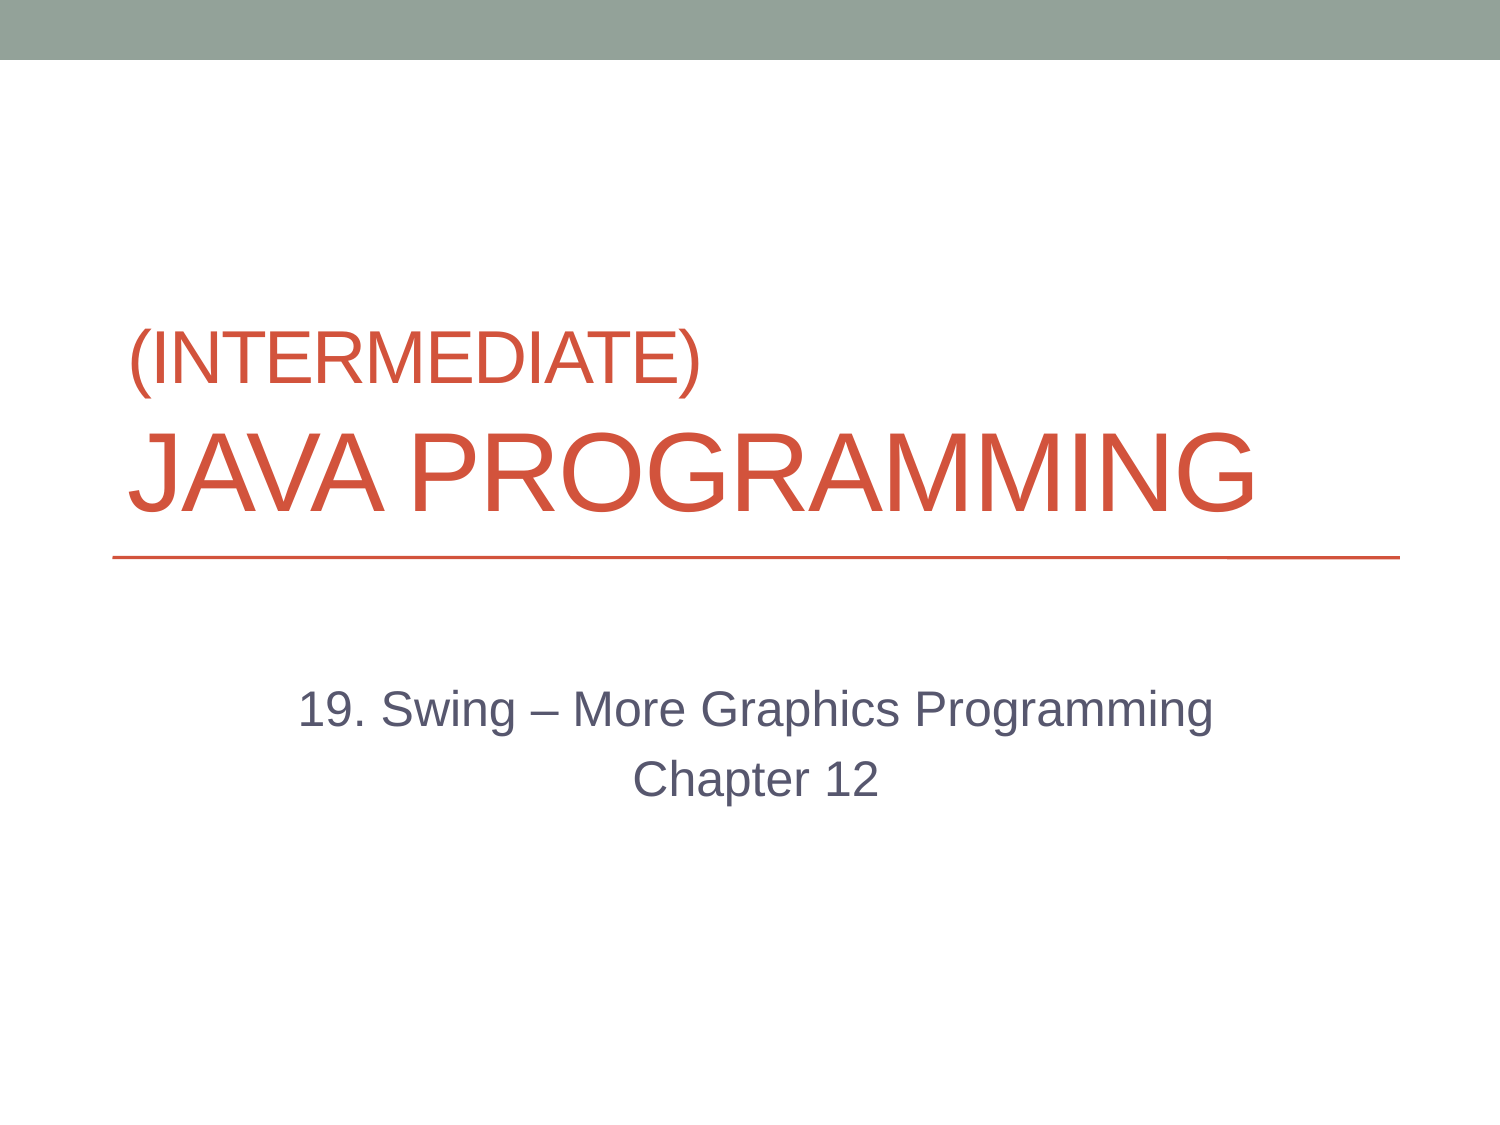

# (Intermediate) Java Programming
19. Swing – More Graphics Programming
Chapter 12